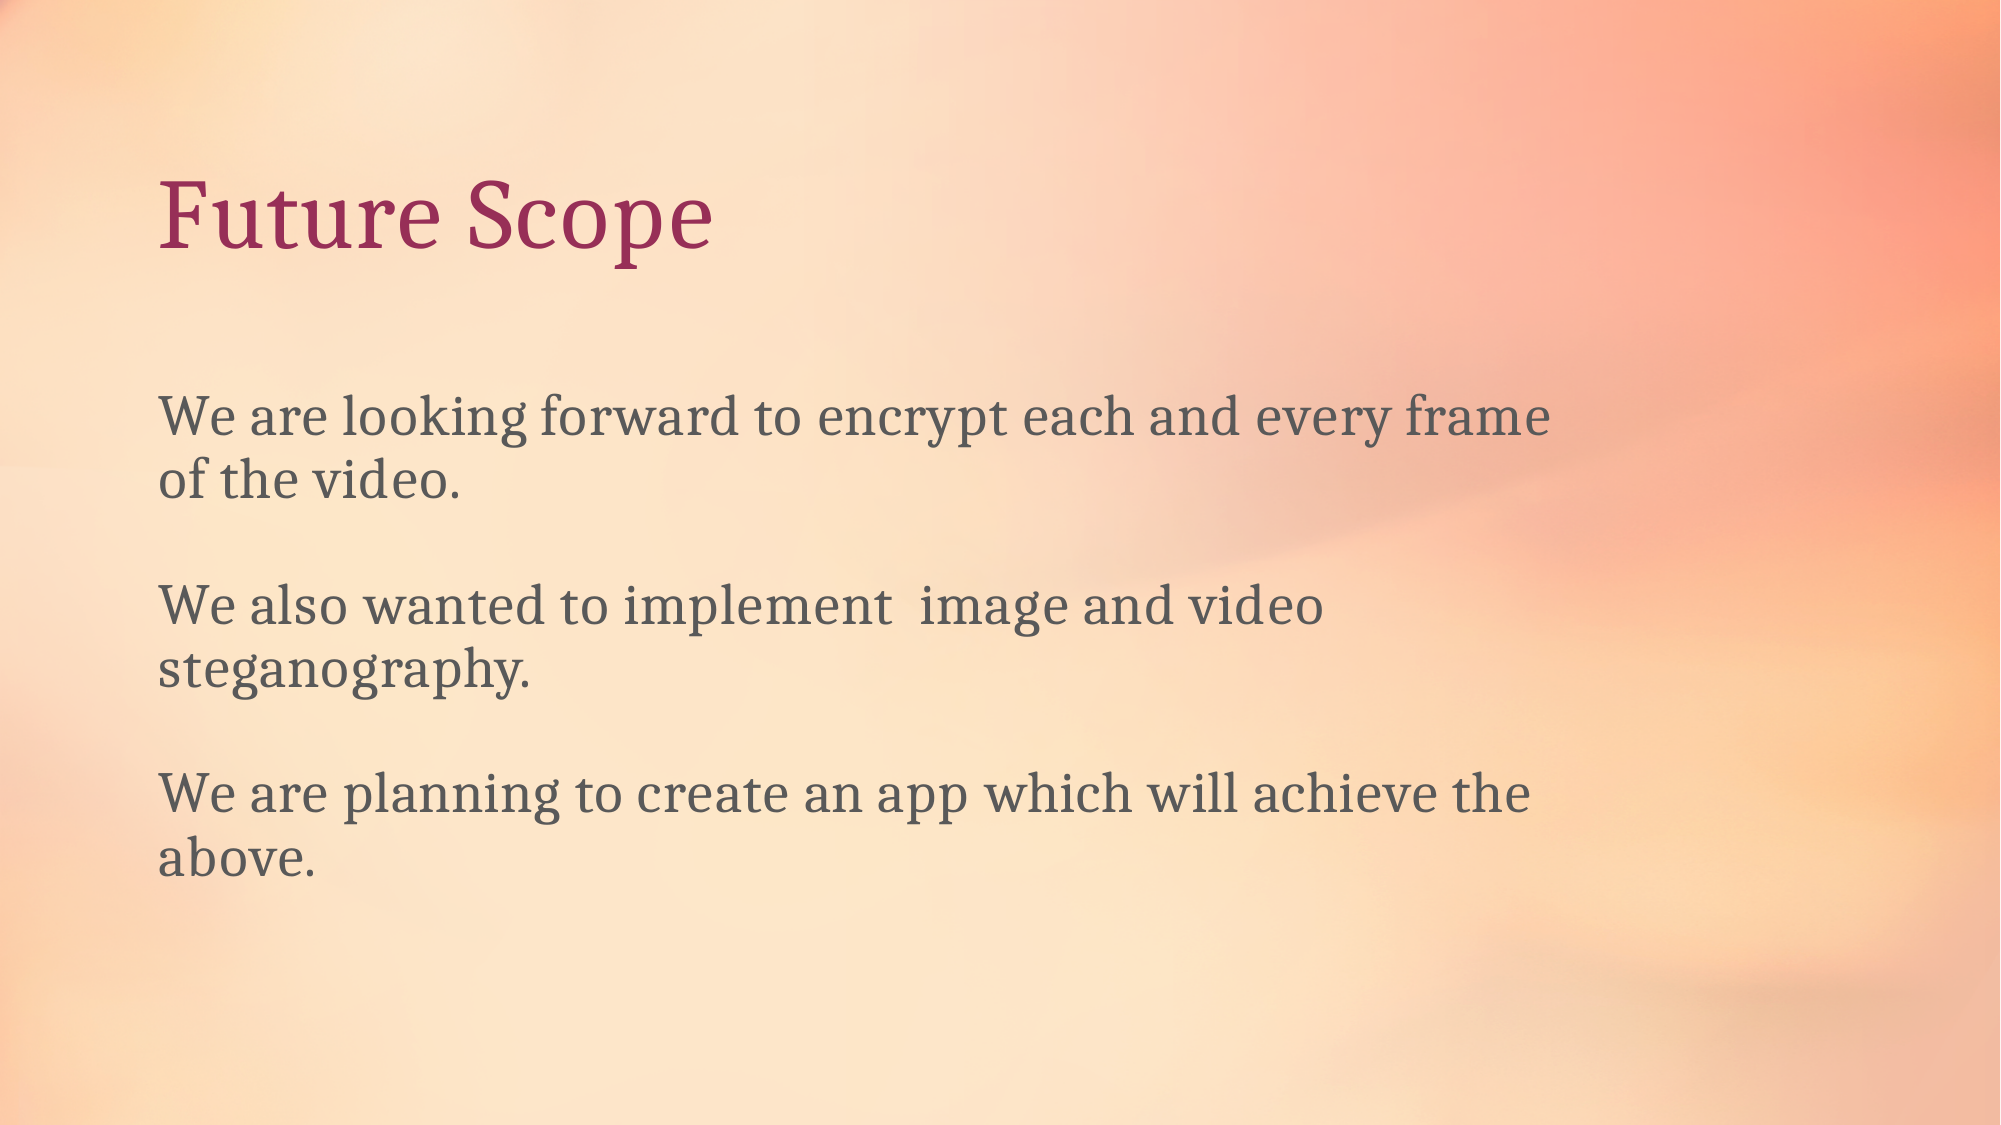

# Future Scope
We are looking forward to encrypt each and every frame of the video.

We also wanted to implement  image and video steganography.

We are planning to create an app which will achieve the above.